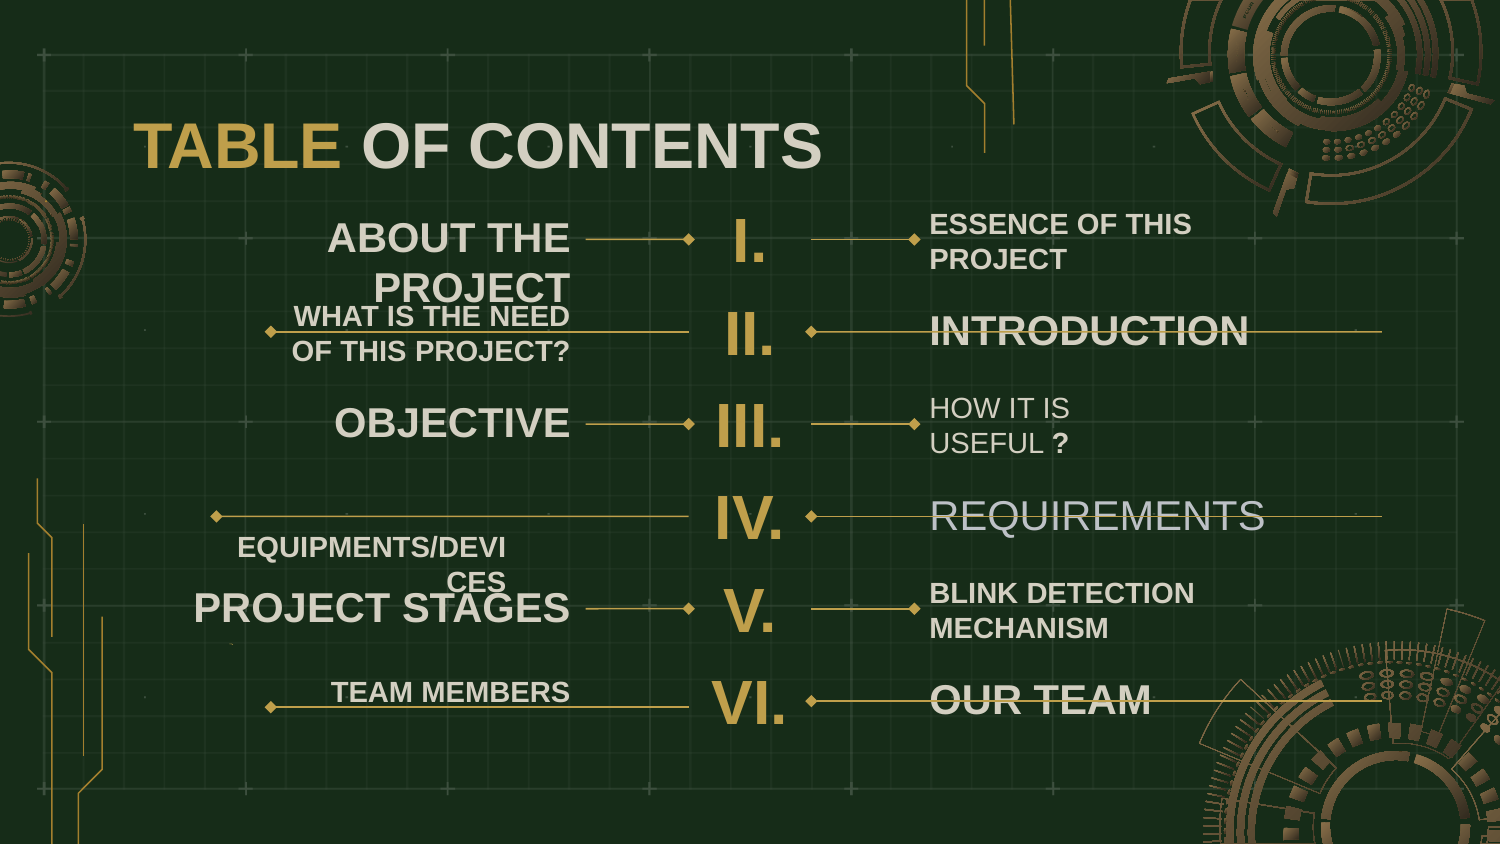

TABLE OF CONTENTS
# I.
ESSENCE OF THIS PROJECT
ABOUT THE PROJECT

II.
WHAT IS THE NEED OF THIS PROJECT?
INTRODUCTION
III.
HOW IT IS USEFUL ?
OBJECTIVE
IV.
REQUIREMENTS
 EQUIPMENTS/DEVICES
V.
BLINK DETECTION MECHANISM
PROJECT STAGES

VI.
TEAM MEMBERS
OUR TEAM